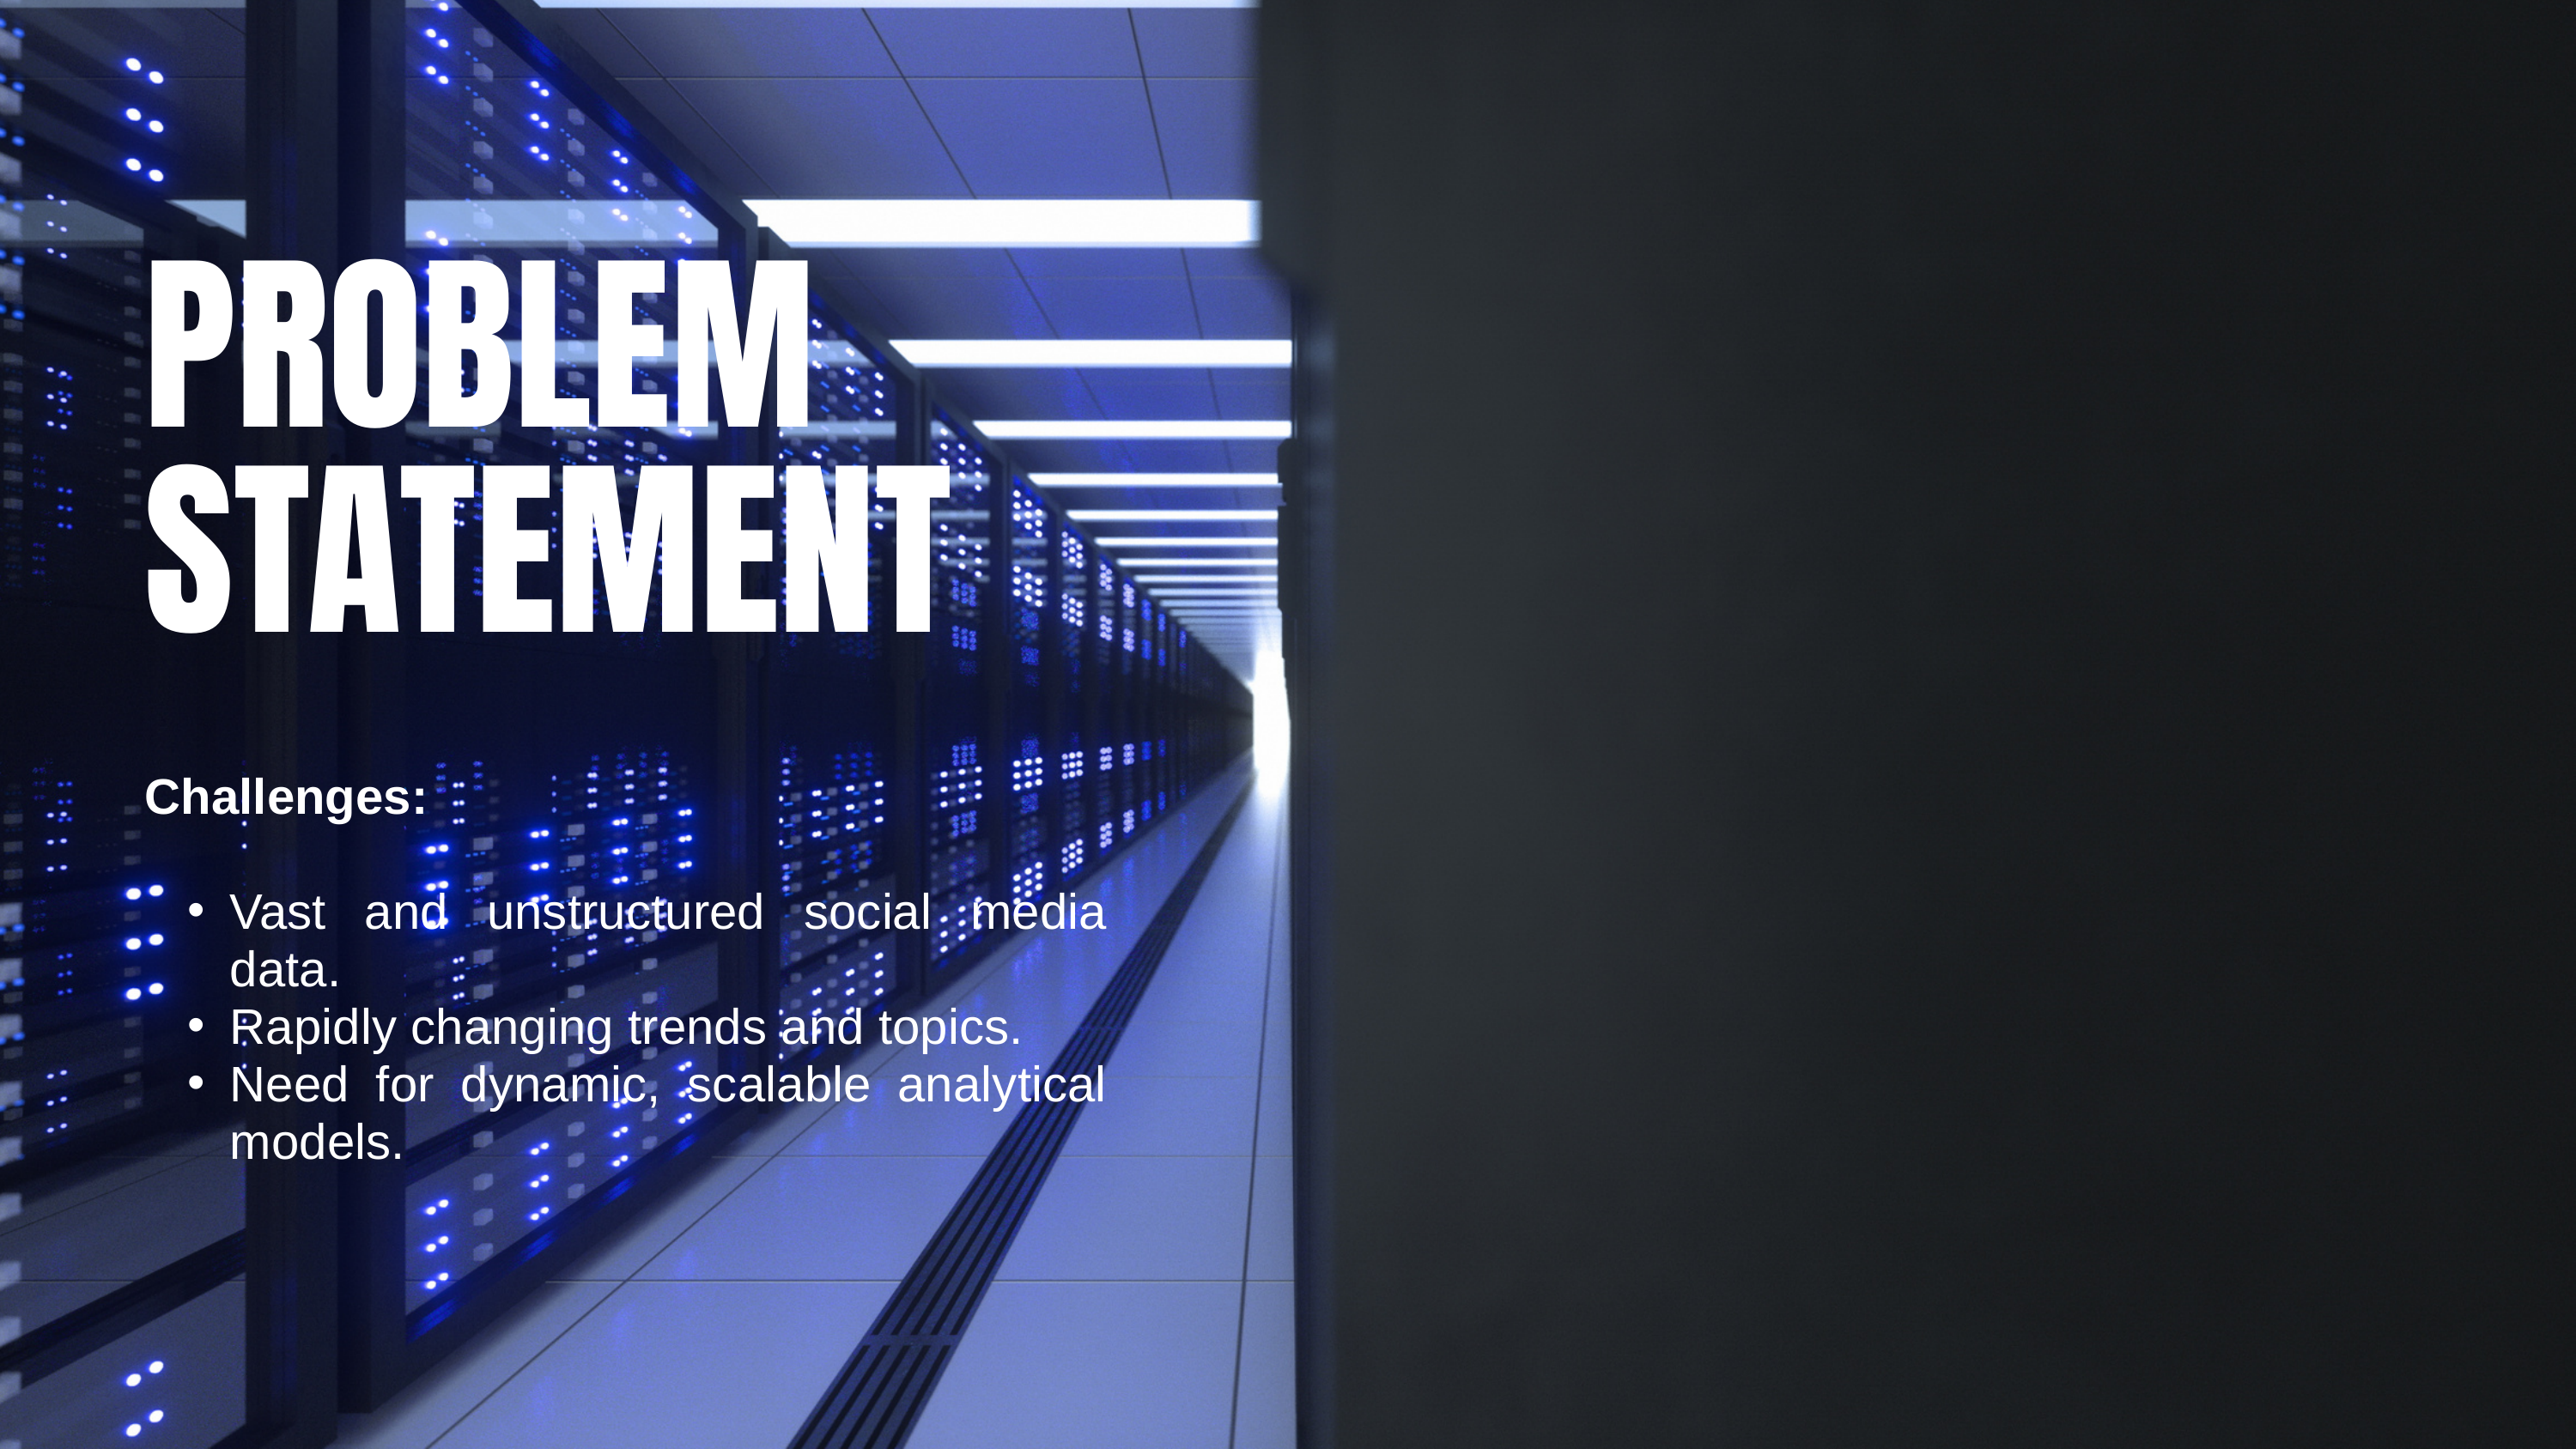

PROBLEM STATEMENT
Challenges:

Vast and unstructured social media data.
Rapidly changing trends and topics.
Need for dynamic, scalable analytical models.